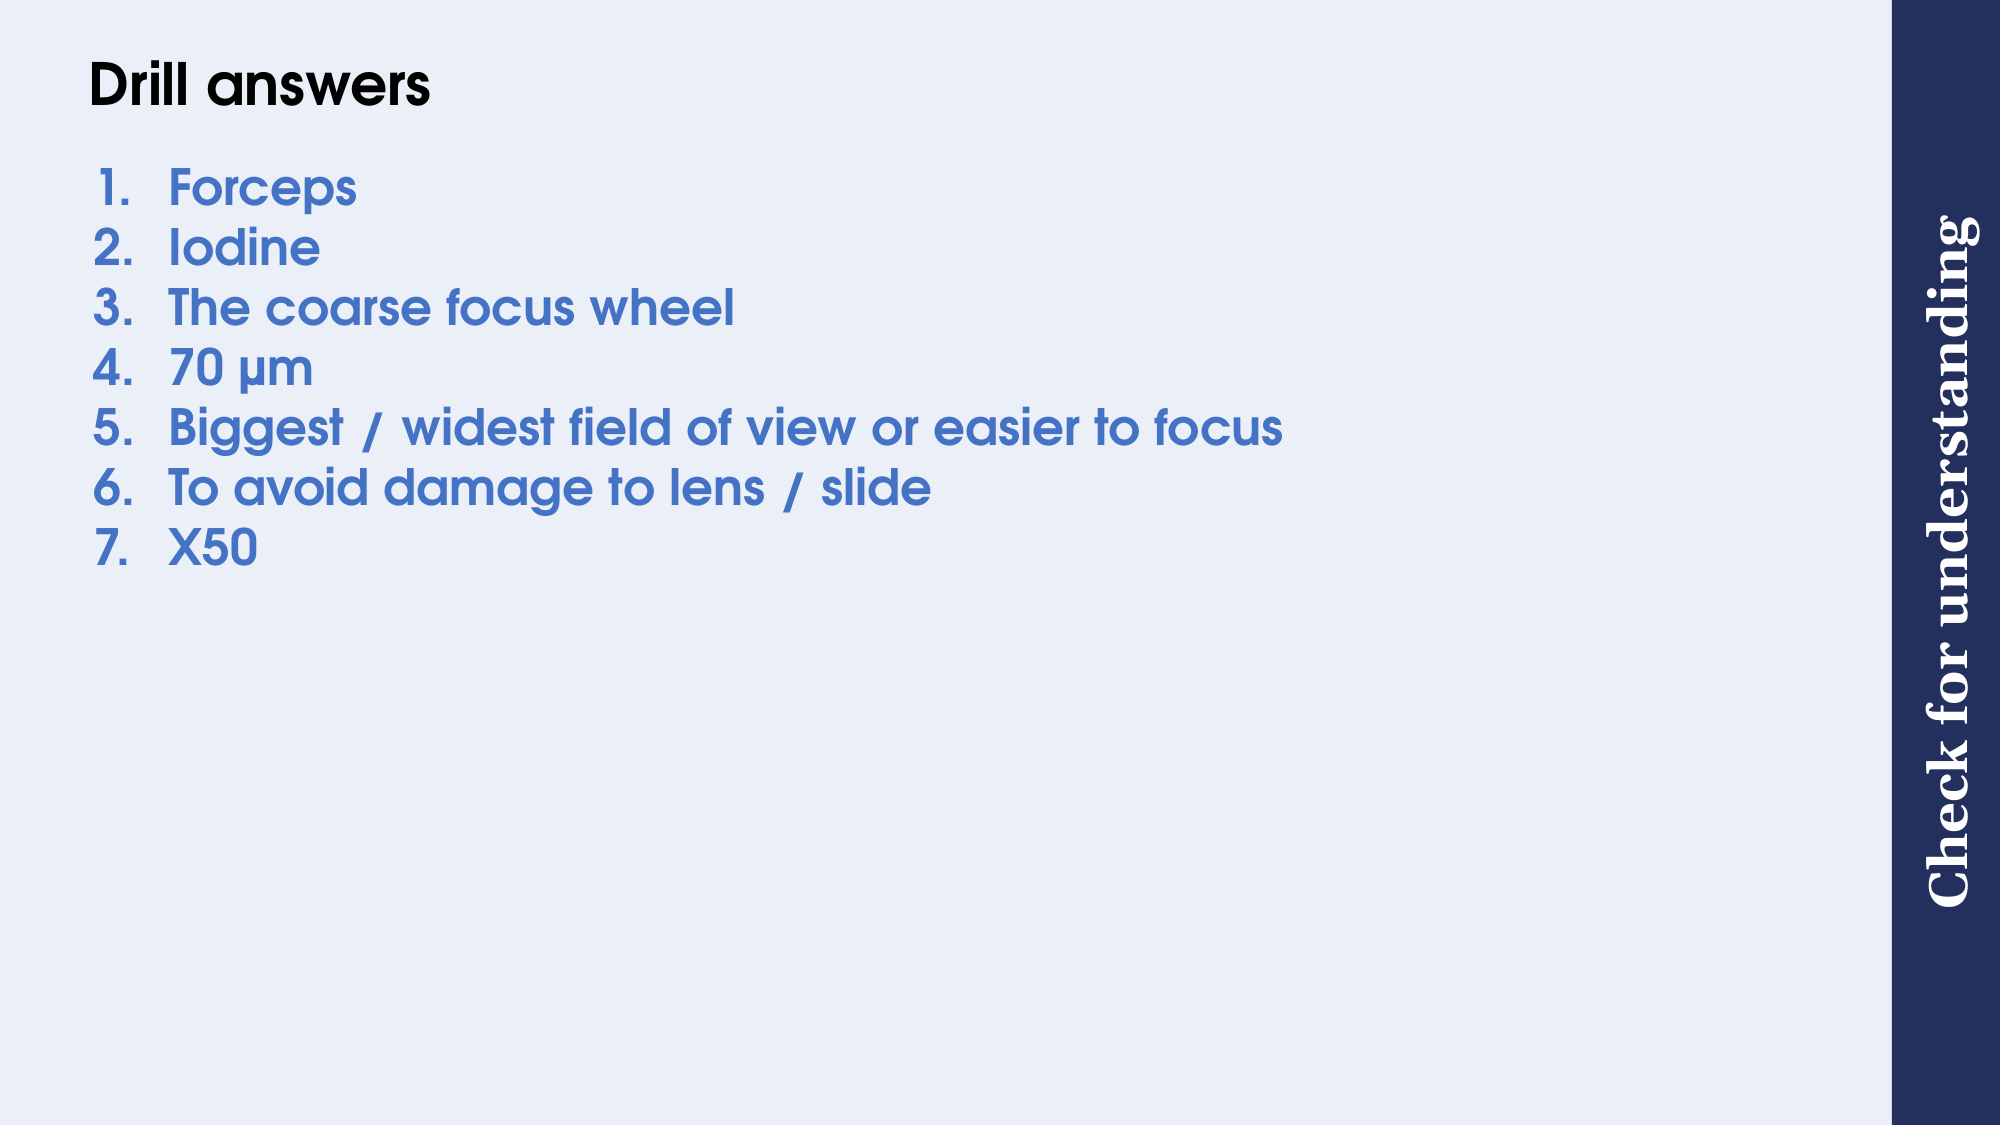

# Drill answers
Forceps
Iodine
The coarse focus wheel
70 µm
Biggest / widest field of view or easier to focus
To avoid damage to lens / slide
X50